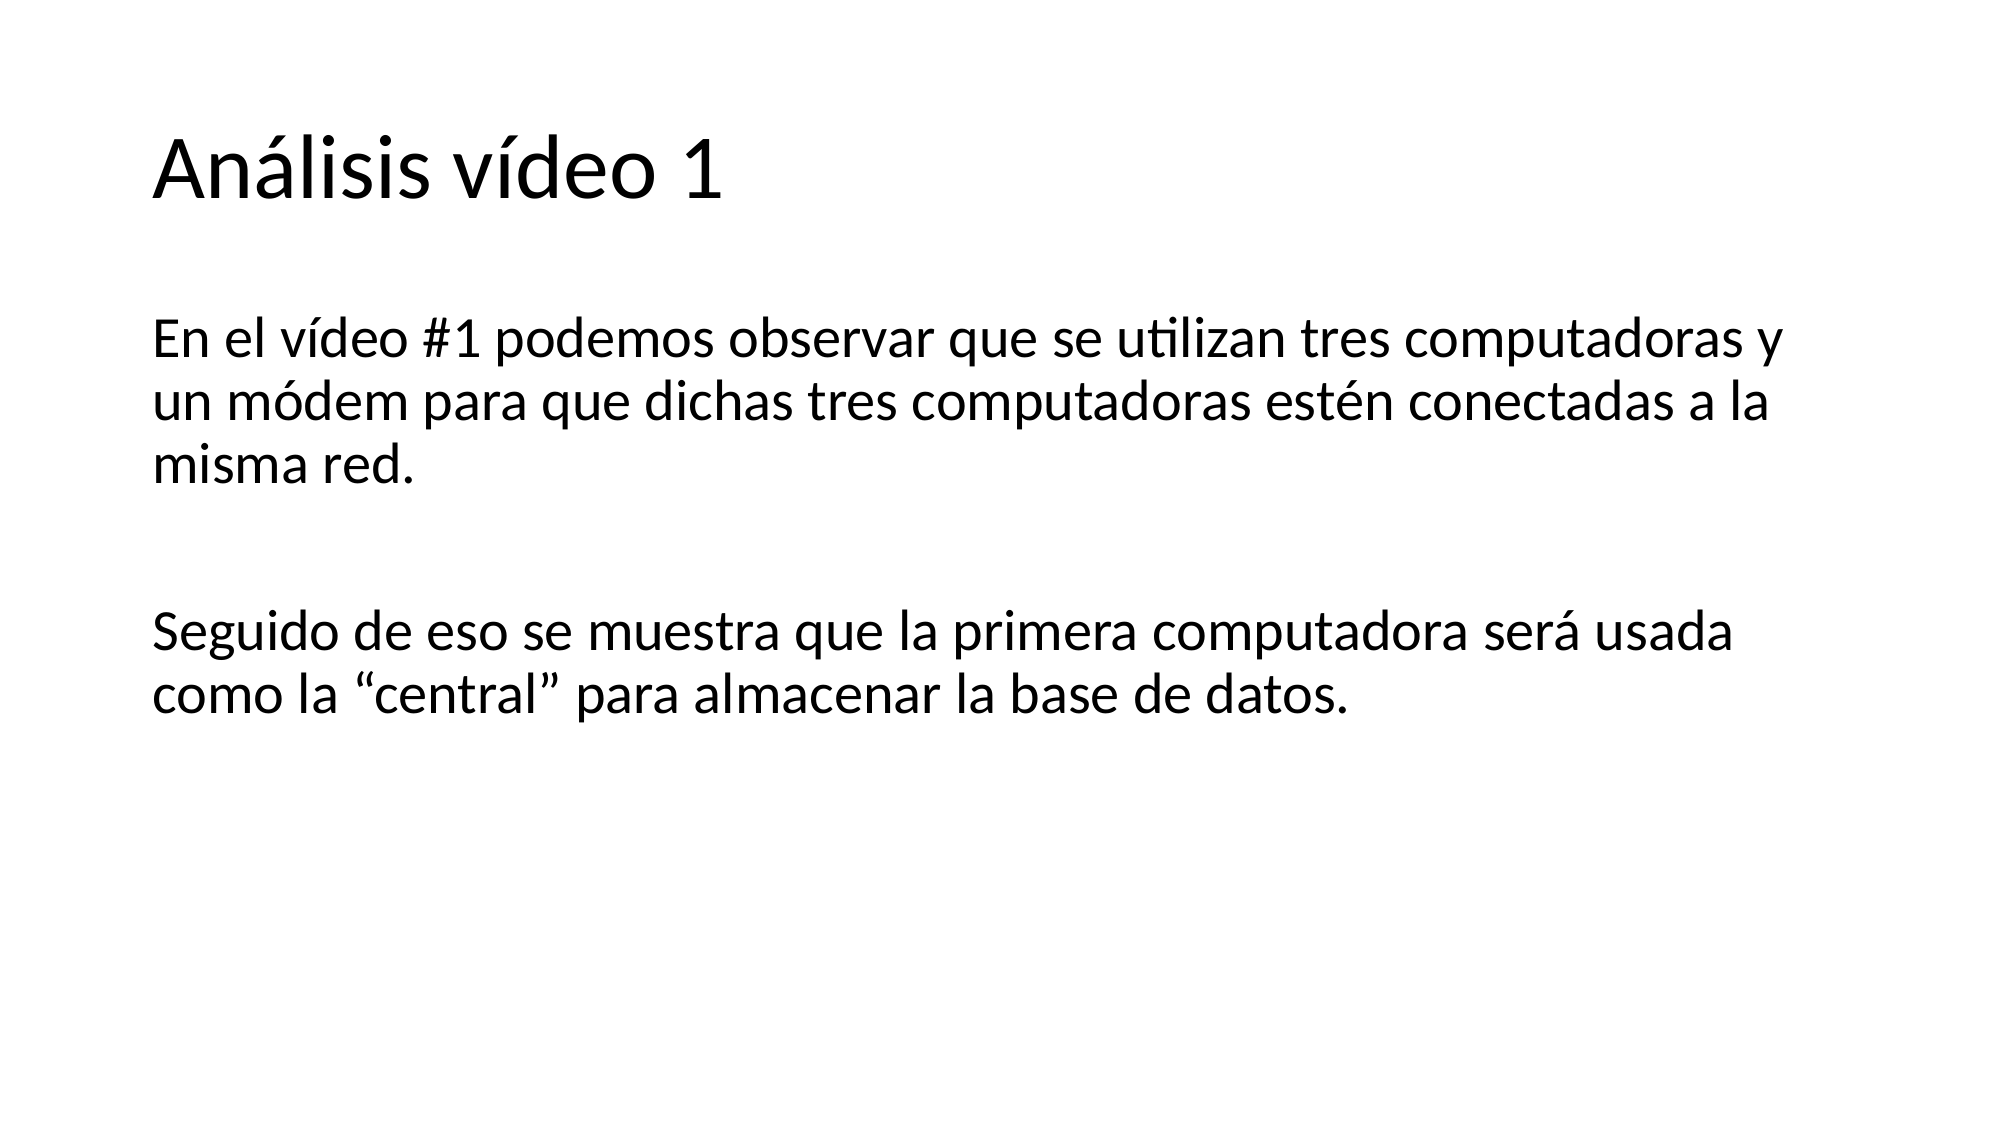

# Análisis vídeo 1
En el vídeo #1 podemos observar que se utilizan tres computadoras y un módem para que dichas tres computadoras estén conectadas a la misma red.

Seguido de eso se muestra que la primera computadora será usada como la “central” para almacenar la base de datos.